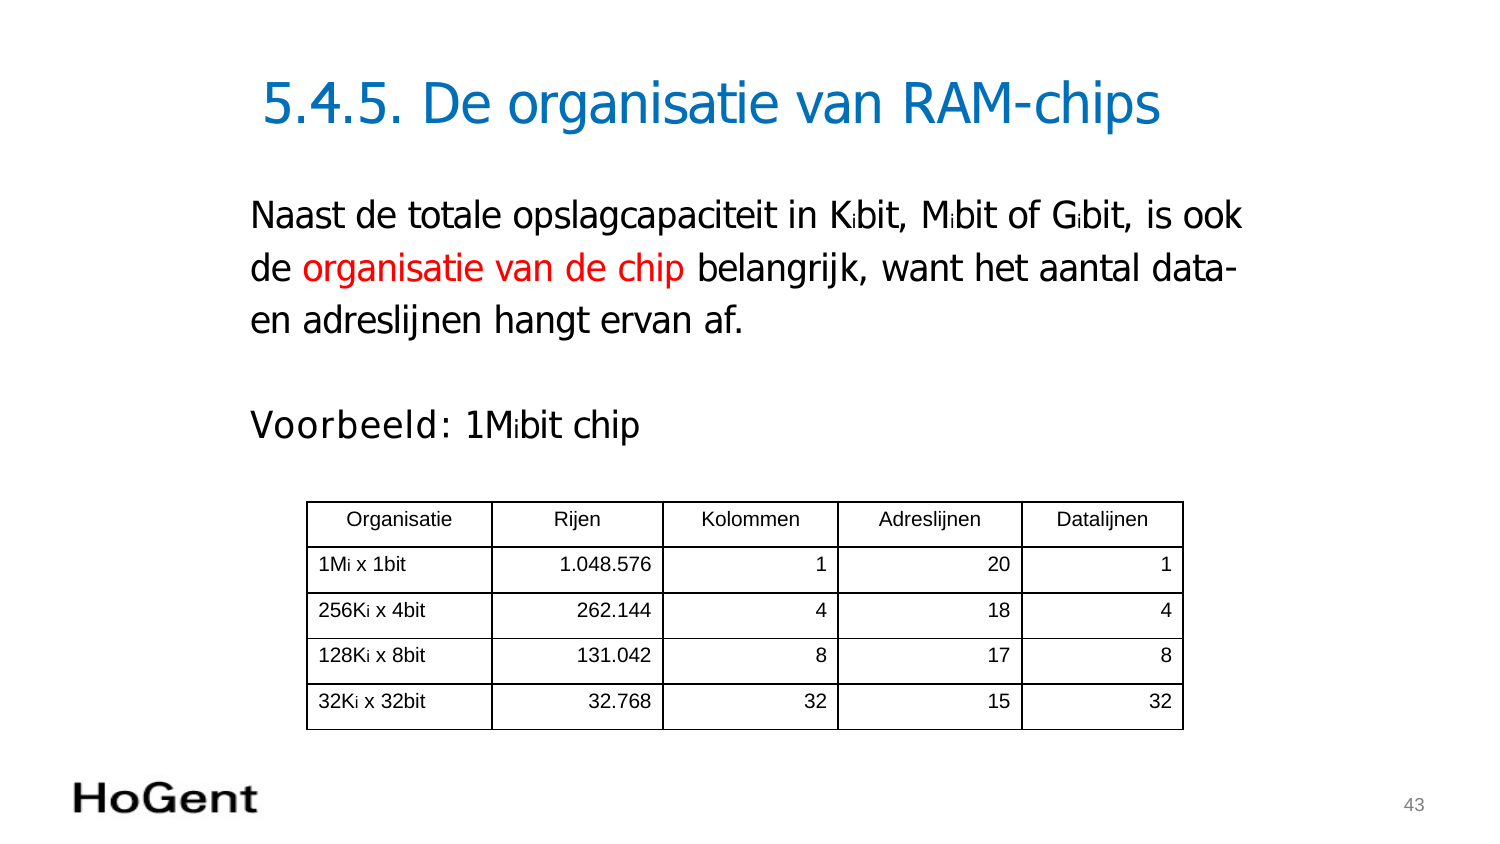

# 5.4.5. De organisatie van RAM-chips
Naast de totale opslagcapaciteit in Kibit, Mibit of Gibit, is ook
de organisatie van de chip belangrijk, want het aantal data-
en adreslijnen hangt ervan af.

Voorbeeld: 1Mibit chip
| Organisatie | Rijen | Kolommen | Adreslijnen | Datalijnen |
| --- | --- | --- | --- | --- |
| 1Mi x 1bit | 1.048.576 | 1 | 20 | 1 |
| 256Ki x 4bit | 262.144 | 4 | 18 | 4 |
| 128Ki x 8bit | 131.042 | 8 | 17 | 8 |
| 32Ki x 32bit | 32.768 | 32 | 15 | 32 |
43